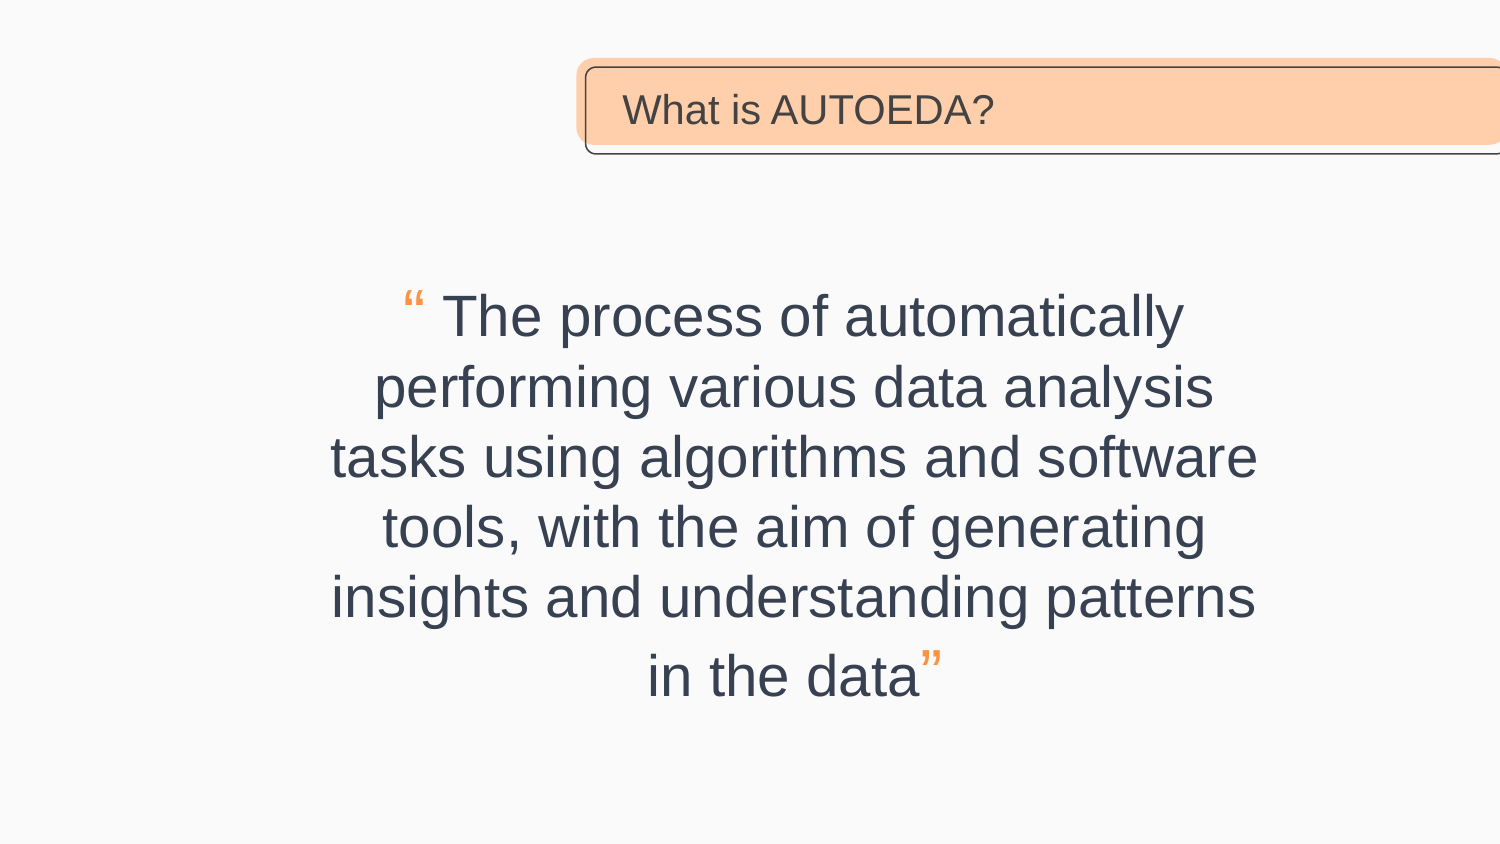

What is AUTOEDA?
“ The process of automatically performing various data analysis tasks using algorithms and software tools, with the aim of generating insights and understanding patterns in the data”